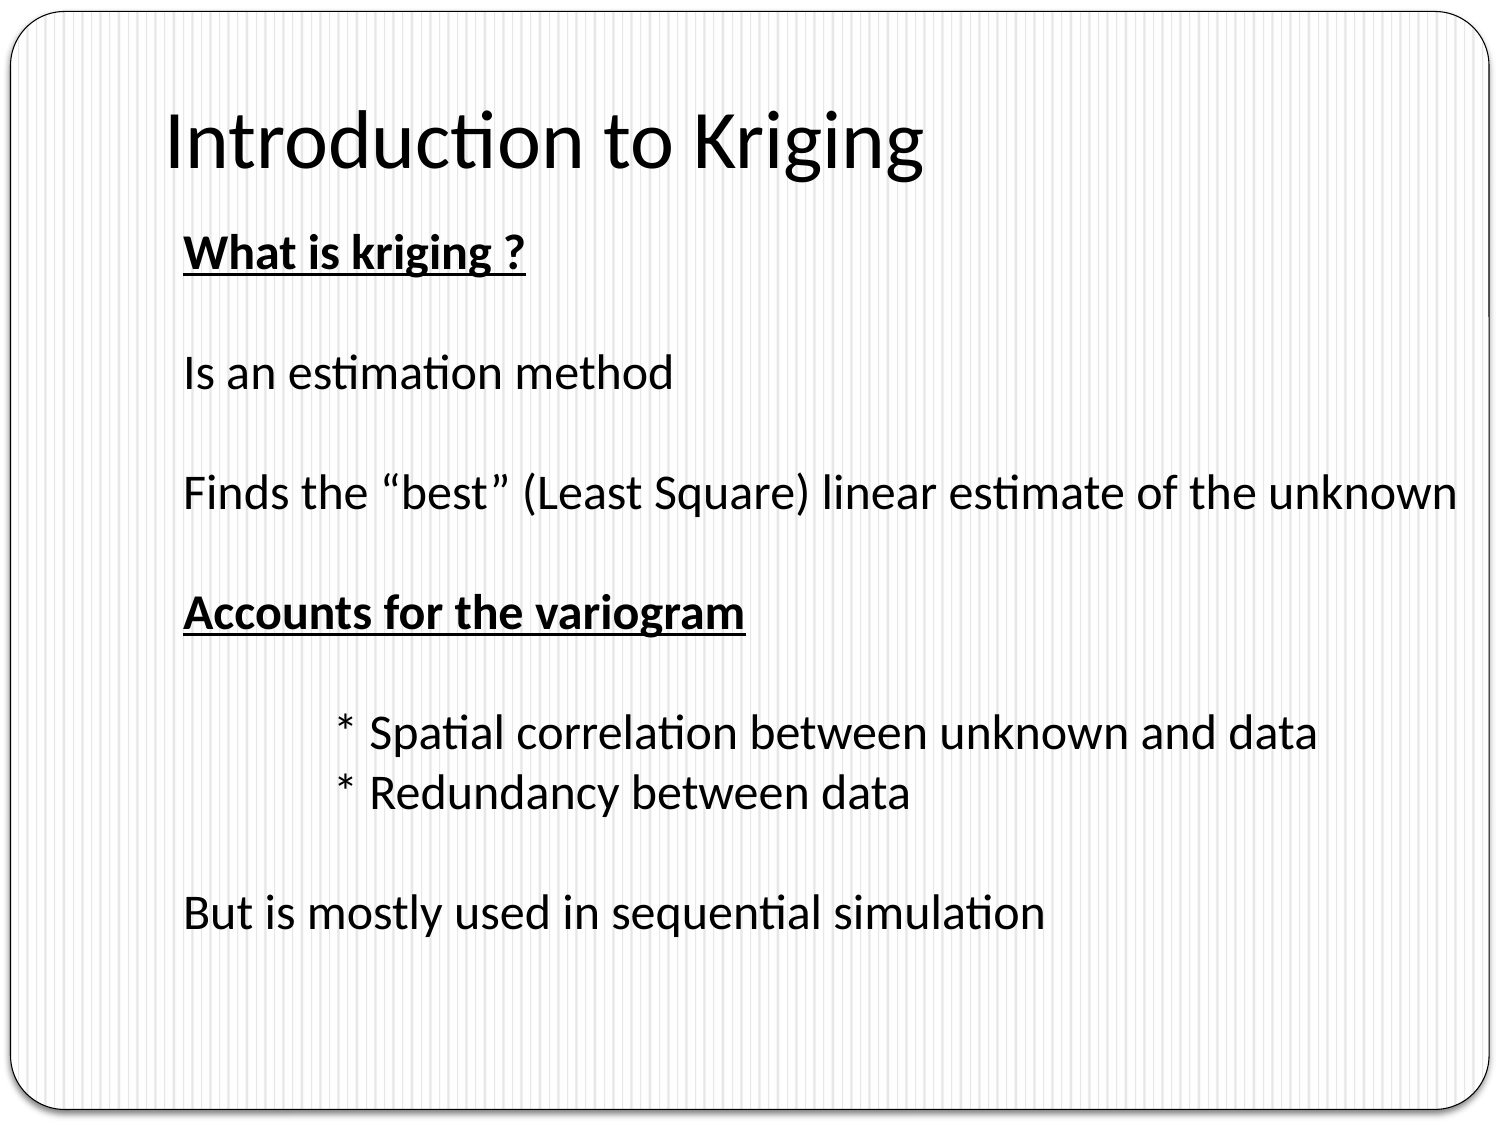

# Introduction to Kriging
What is kriging ?

Is an estimation method

Finds the “best” (Least Square) linear estimate of the unknown

Accounts for the variogram

	* Spatial correlation between unknown and data
	* Redundancy between data

But is mostly used in sequential simulation